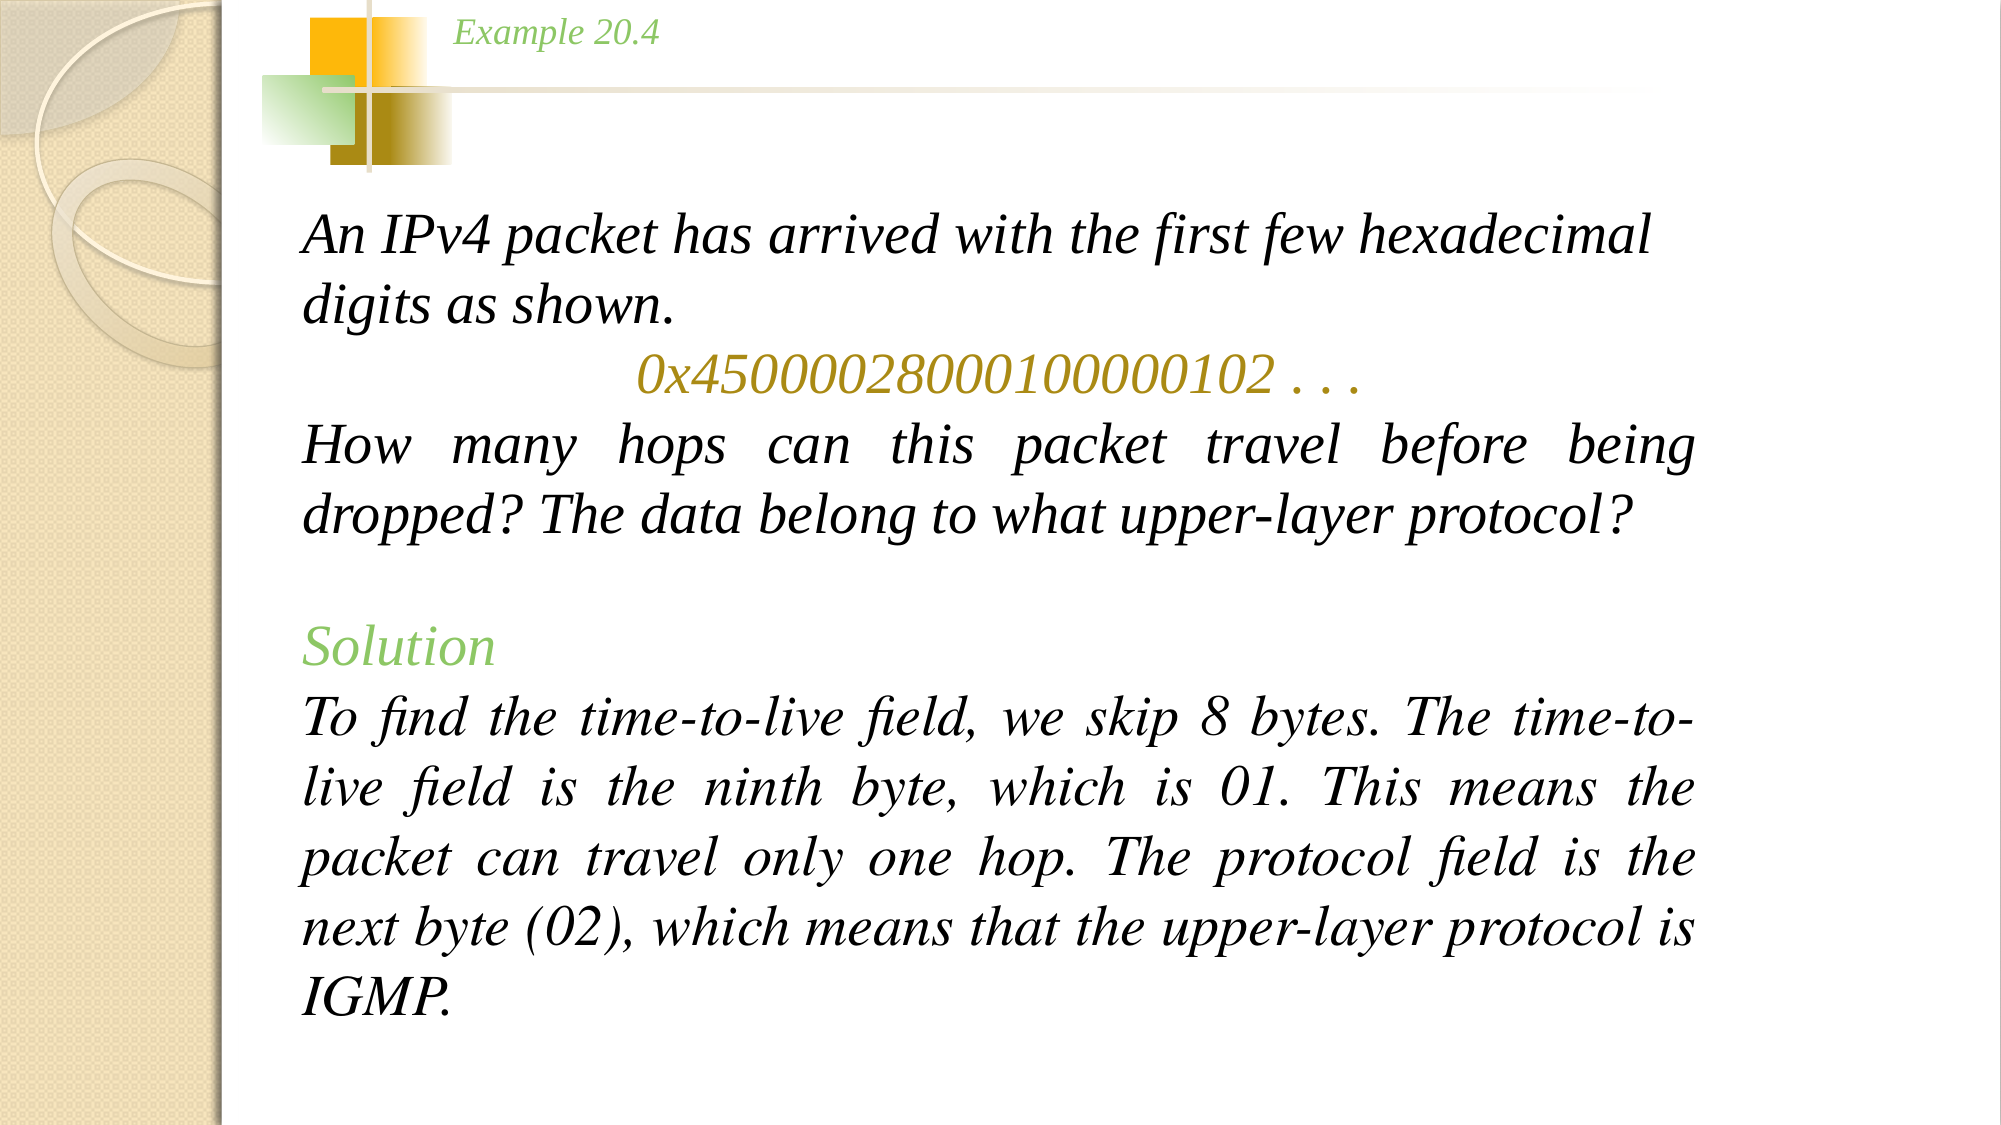

Example 20.4

An IPv4 packet has arrived with the first few hexadecimal digits as shown.
0x45000028000100000102 . . .
How many hops can this packet travel before being dropped? The data belong to what upper-layer protocol?
Solution
To find the time-to-live field, we skip 8 bytes. The time-to-live field is the ninth byte, which is 01. This means the packet can travel only one hop. The protocol field is the next byte (02), which means that the upper-layer protocol is IGMP.